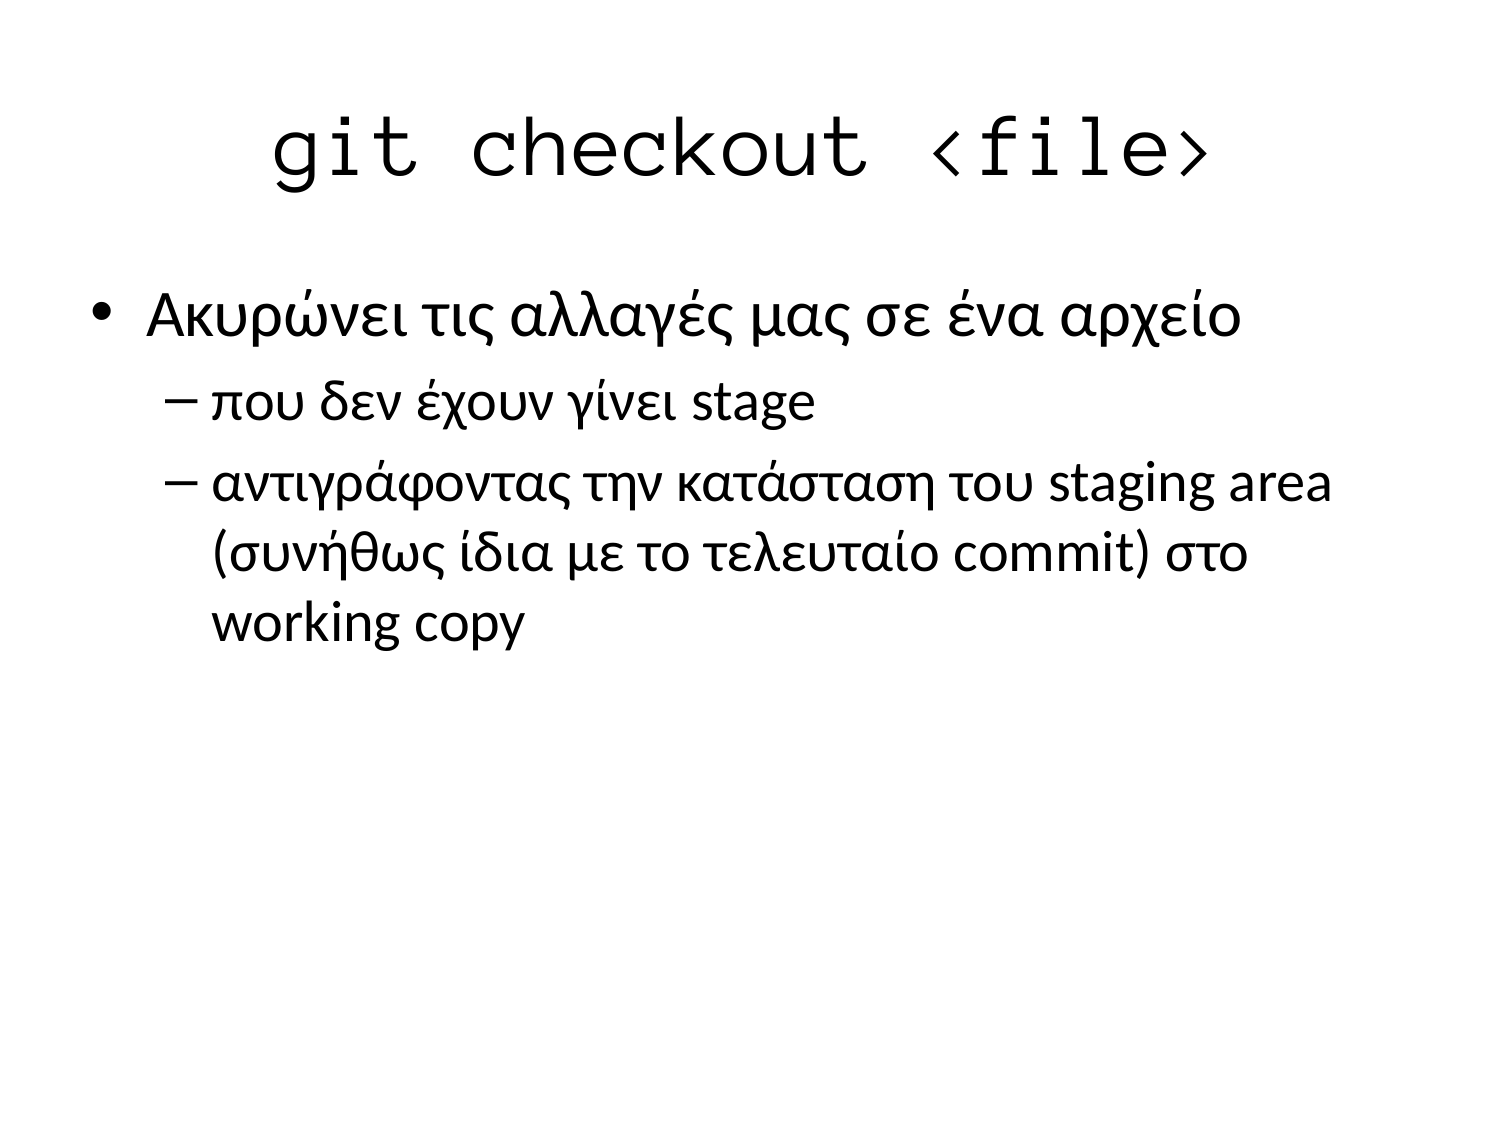

# git checkout <file>
Ακυρώνει τις αλλαγές μας σε ένα αρχείο
που δεν έχουν γίνει stage
αντιγράφοντας την κατάσταση του staging area (συνήθως ίδια με το τελευταίο commit) στο working copy